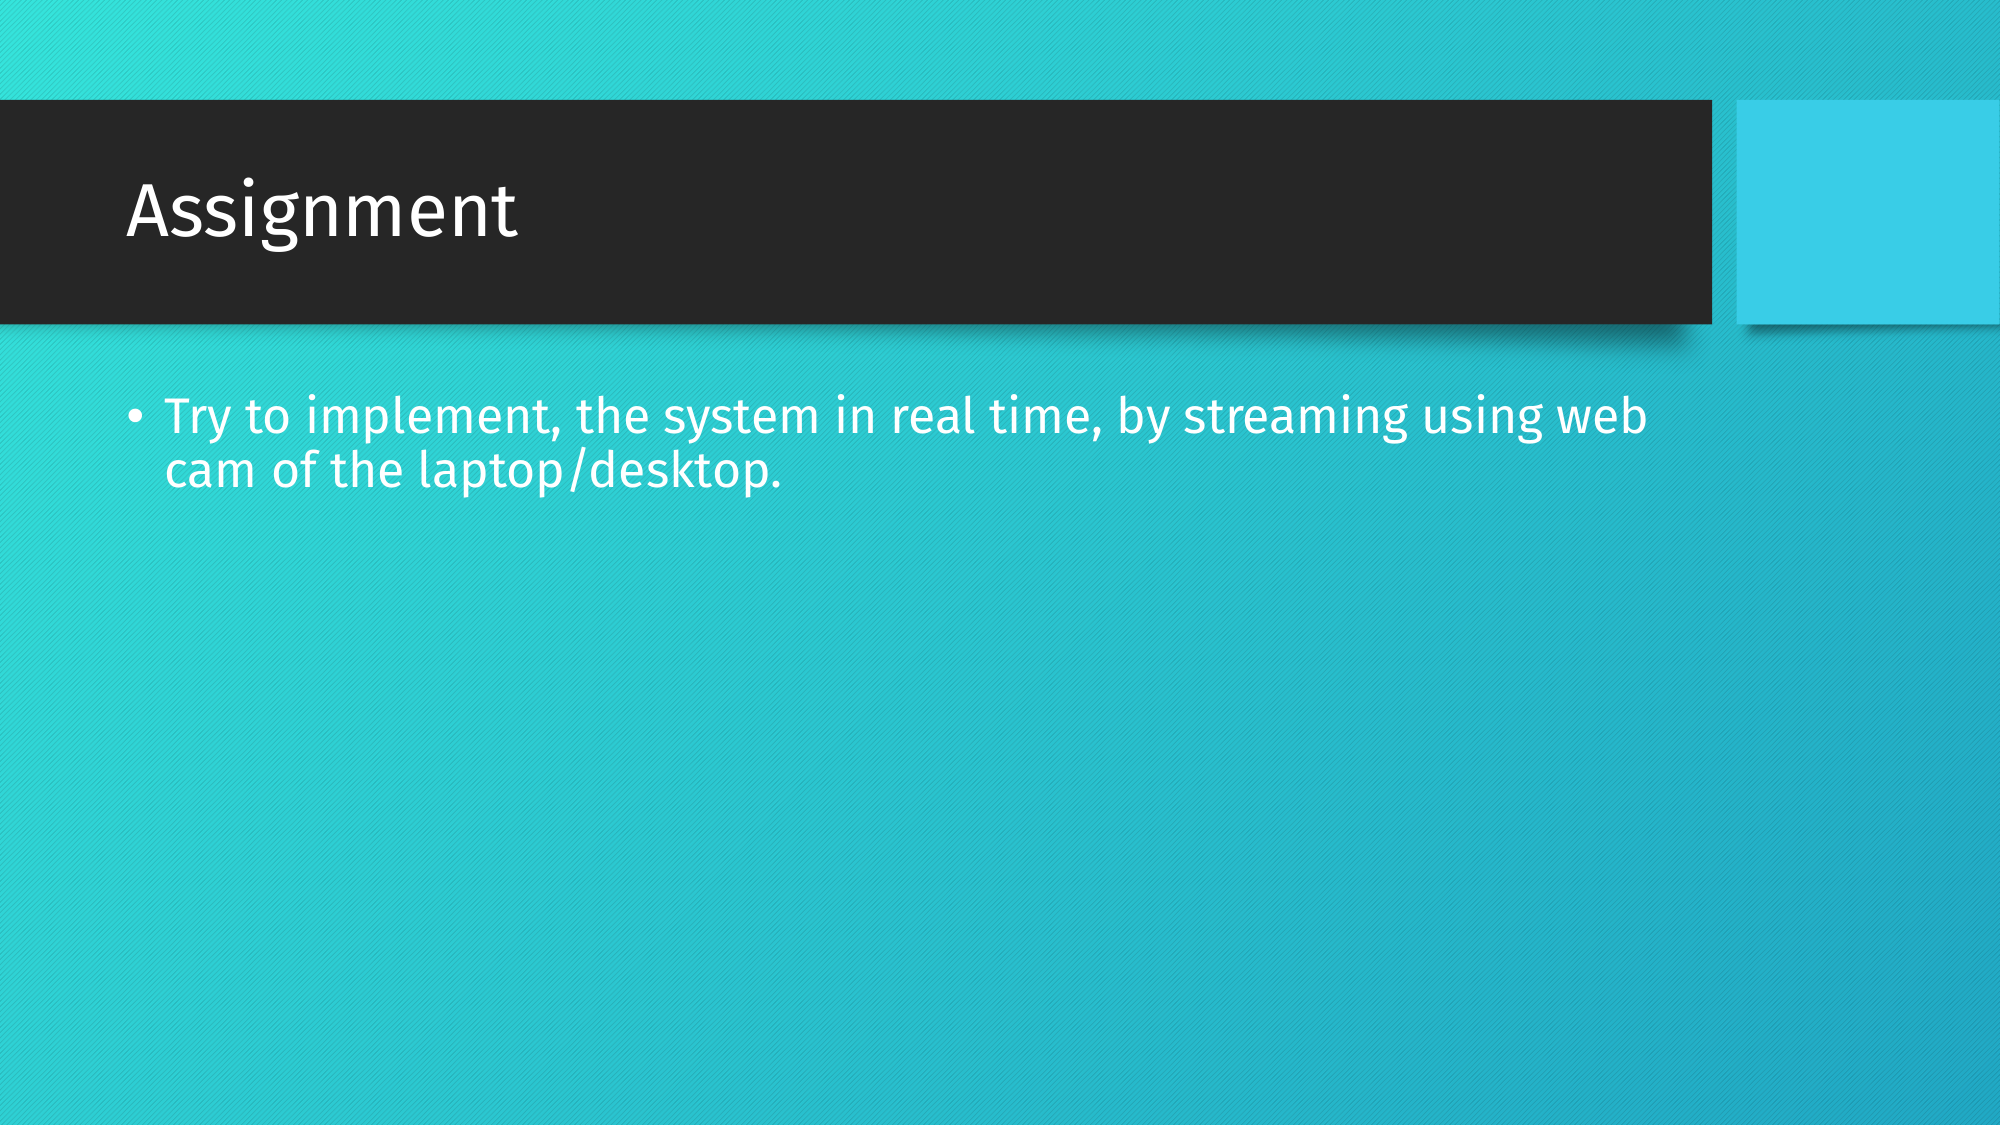

# Assignment
Try to implement, the system in real time, by streaming using web cam of the laptop/desktop.